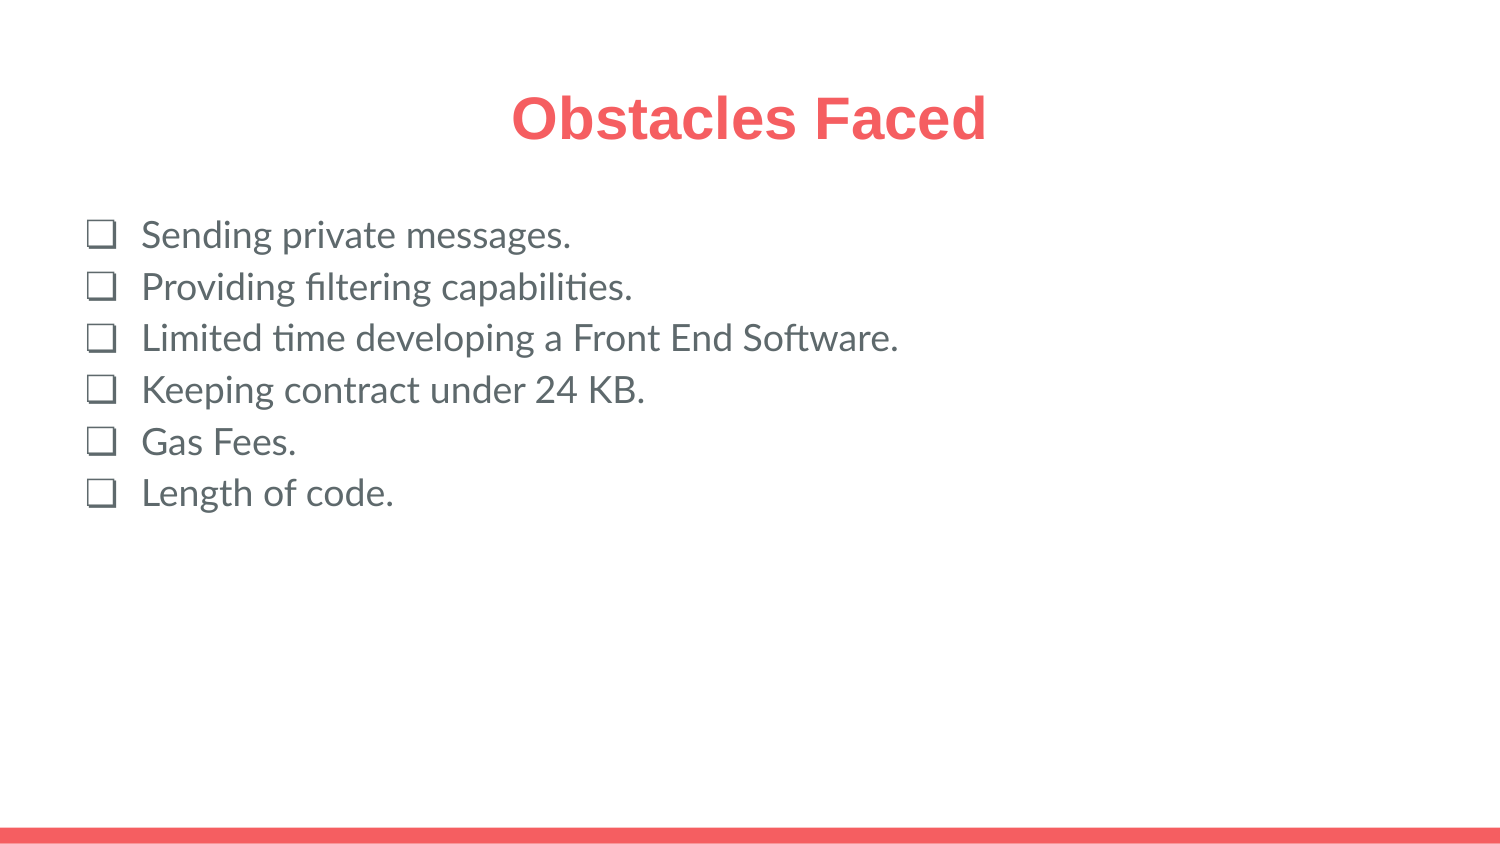

# Obstacles Faced
Sending private messages.
Providing filtering capabilities.
Limited time developing a Front End Software.
Keeping contract under 24 KB.
Gas Fees.
Length of code.